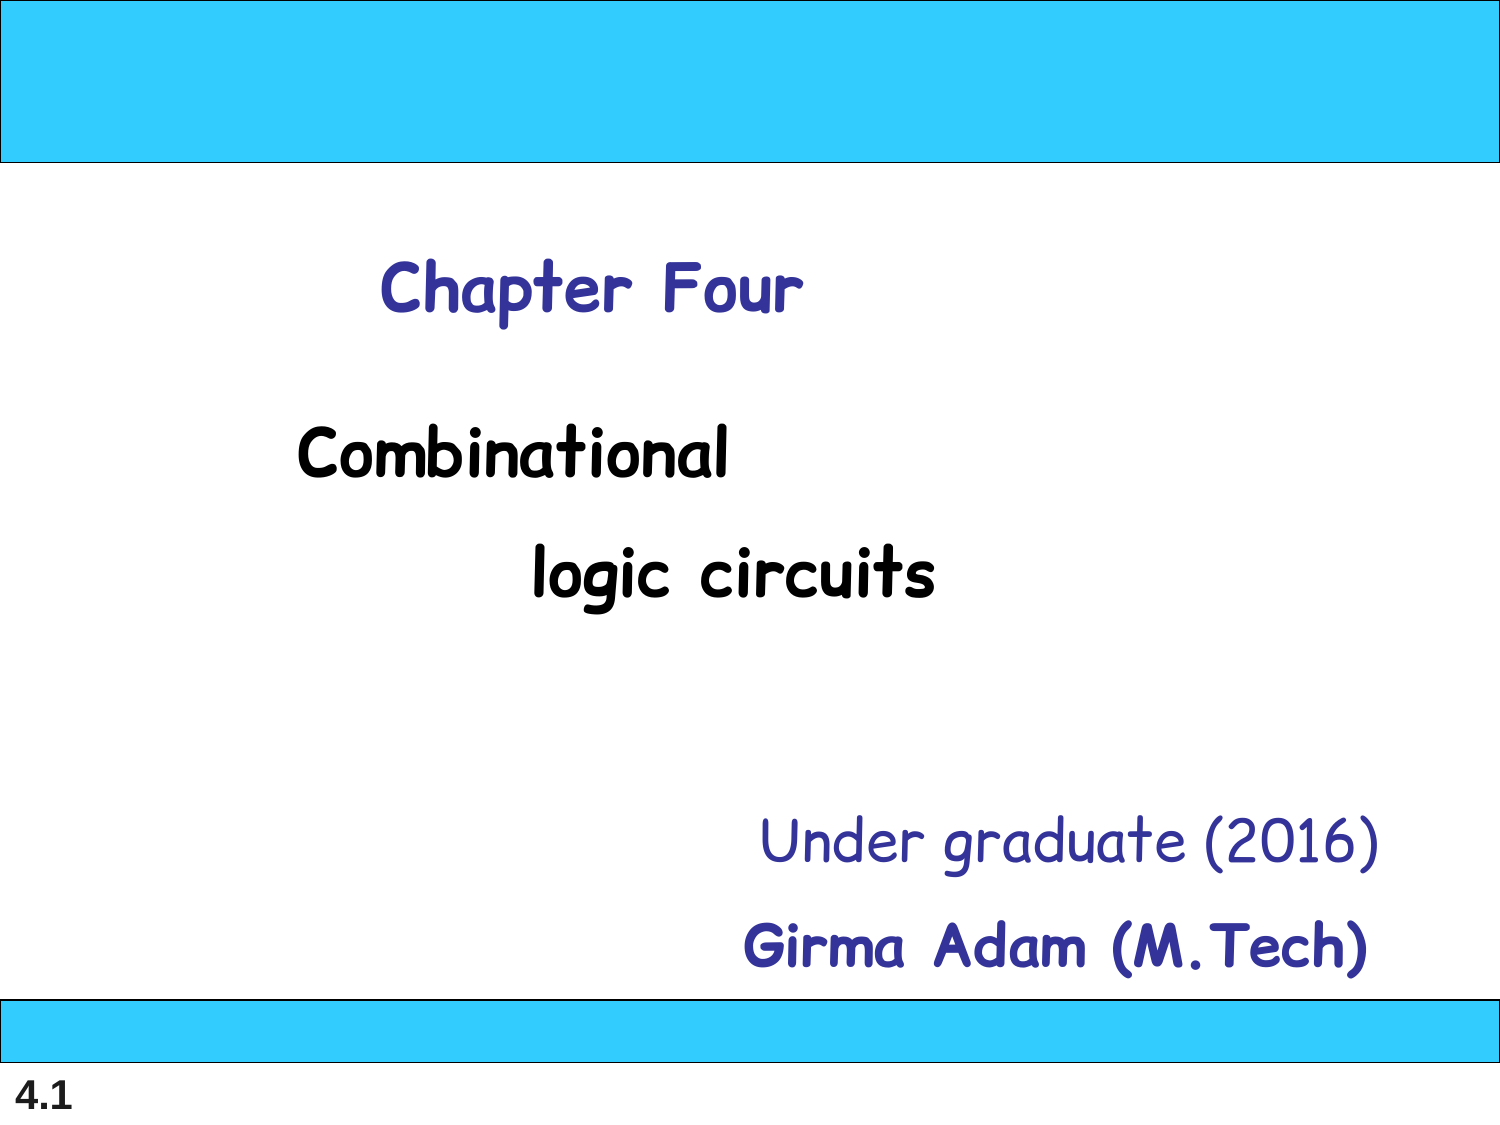

Chapter Four
  Combinational
          logic circuits
Under graduate (2016)
Girma Adam (M.Tech)

4.1